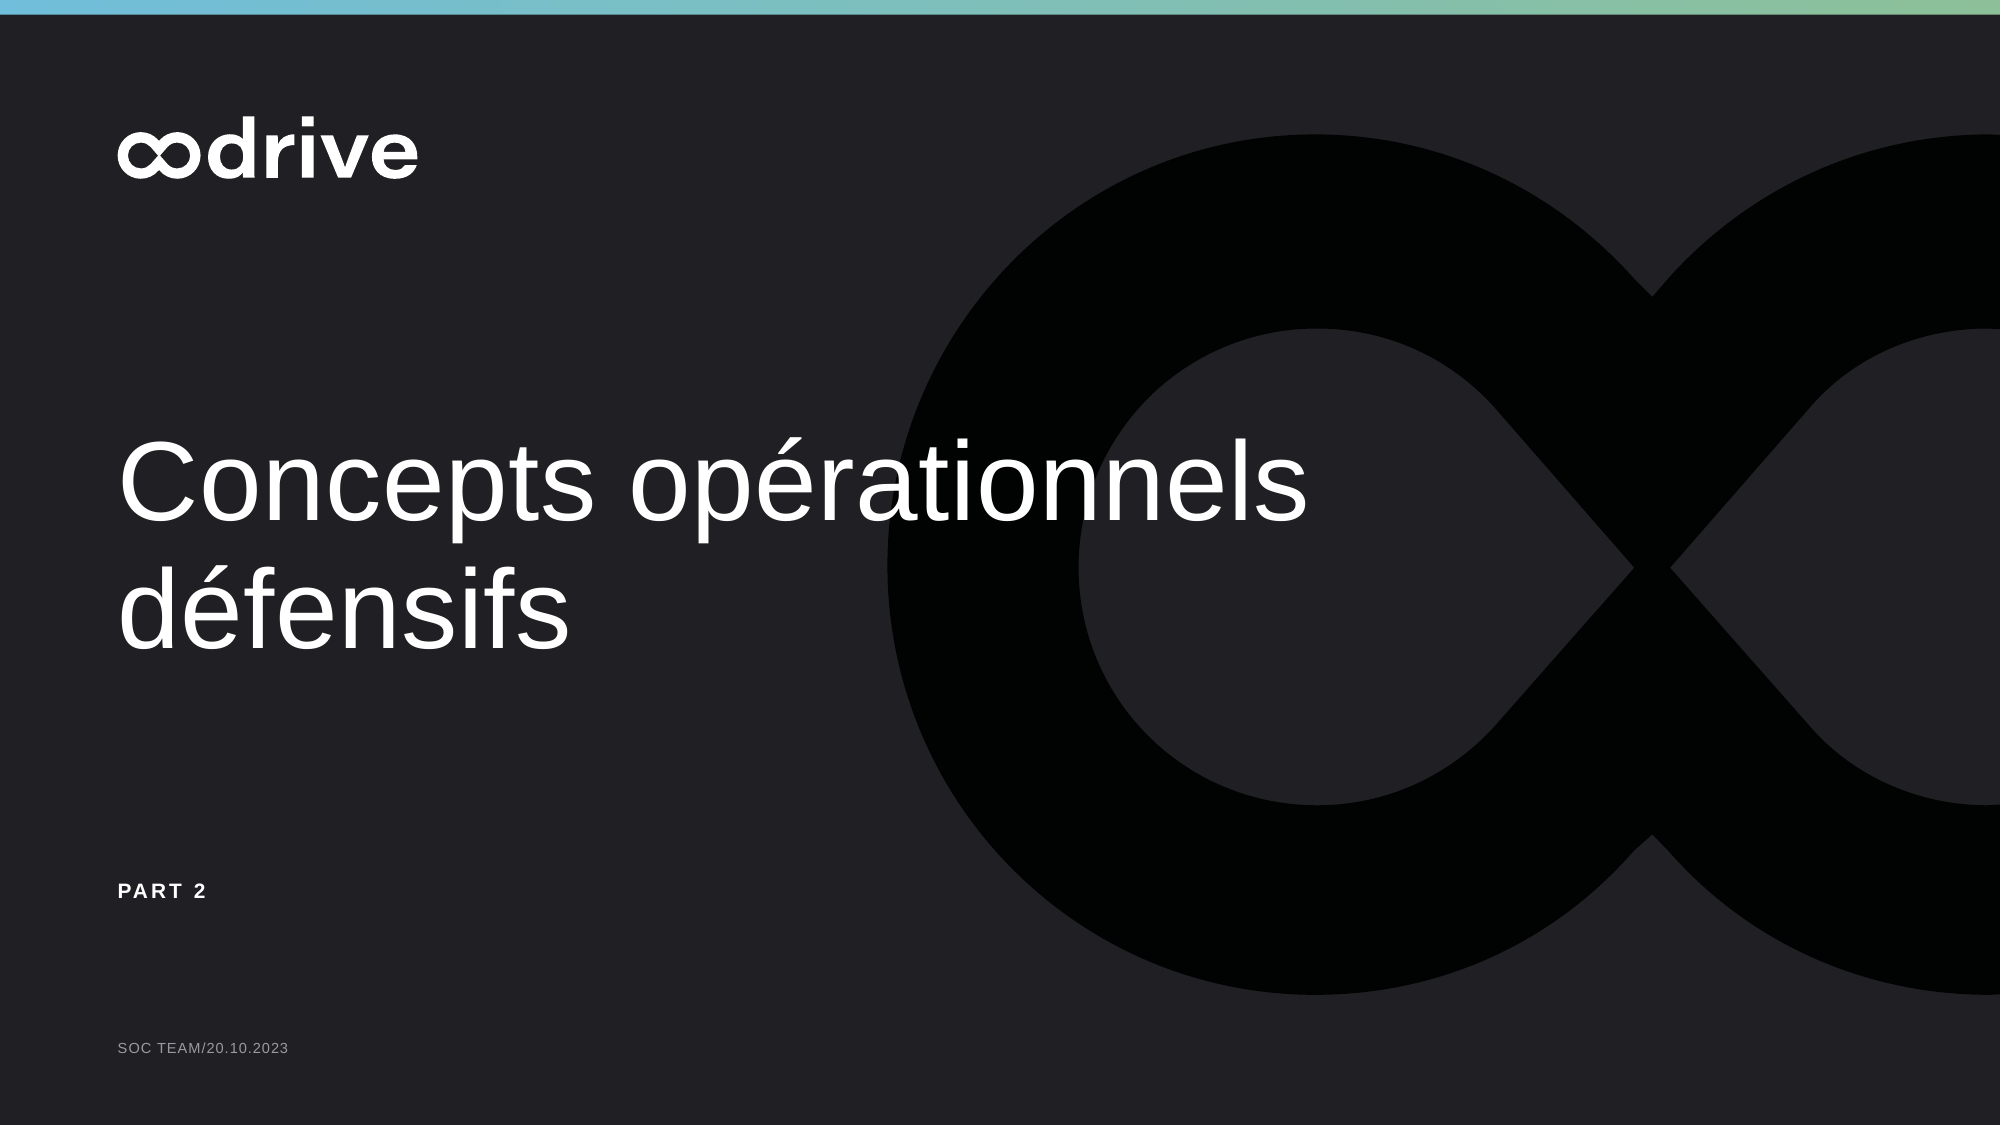

Titre de la section // Diffusion restreinte
# Concepts opérationnels défensifs
Part 2
SOC Team/20.10.2023